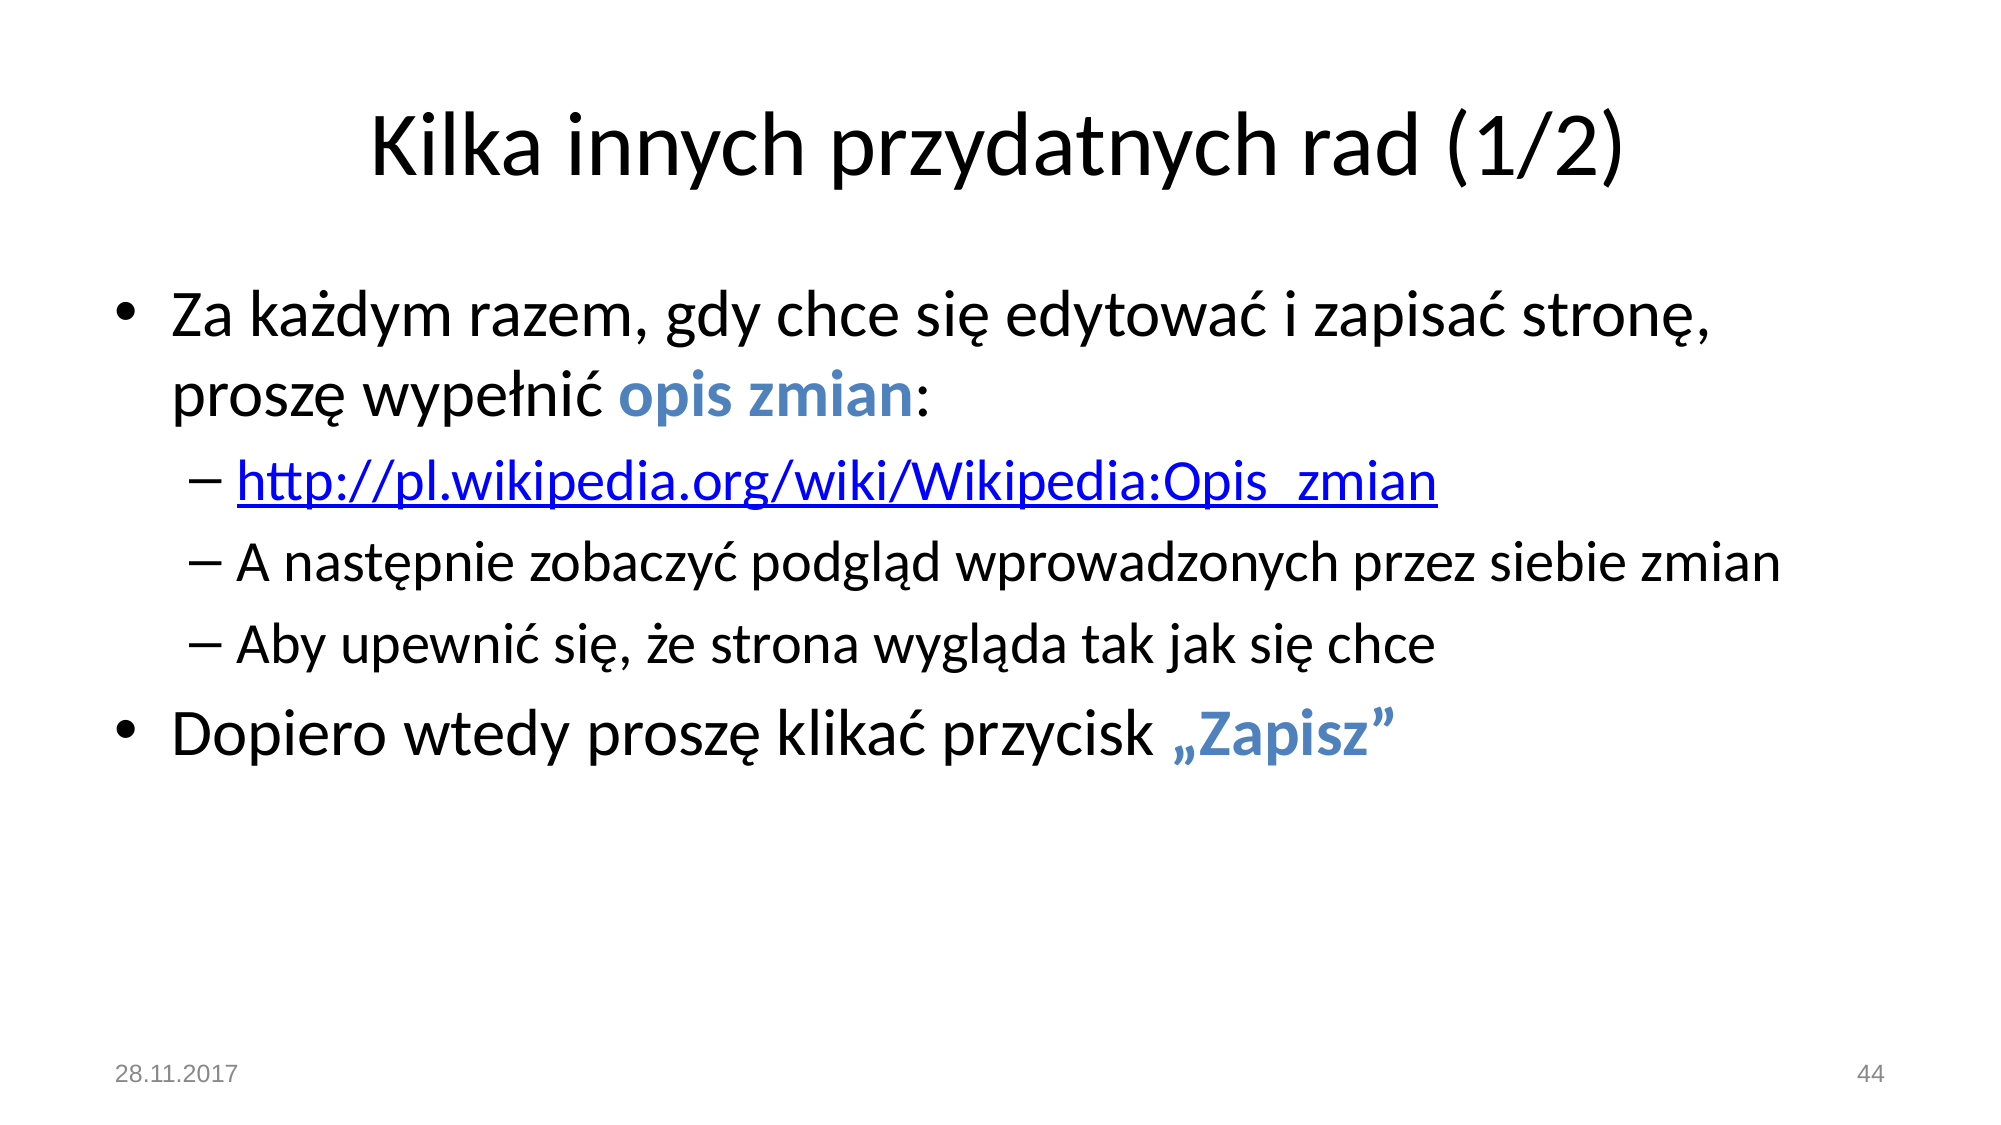

# Kilka innych przydatnych rad (1/2)
Za każdym razem, gdy chce się edytować i zapisać stronę, proszę wypełnić opis zmian:
http://pl.wikipedia.org/wiki/Wikipedia:Opis_zmian
A następnie zobaczyć podgląd wprowadzonych przez siebie zmian
Aby upewnić się, że strona wygląda tak jak się chce
Dopiero wtedy proszę klikać przycisk „Zapisz”
28.11.2017
44